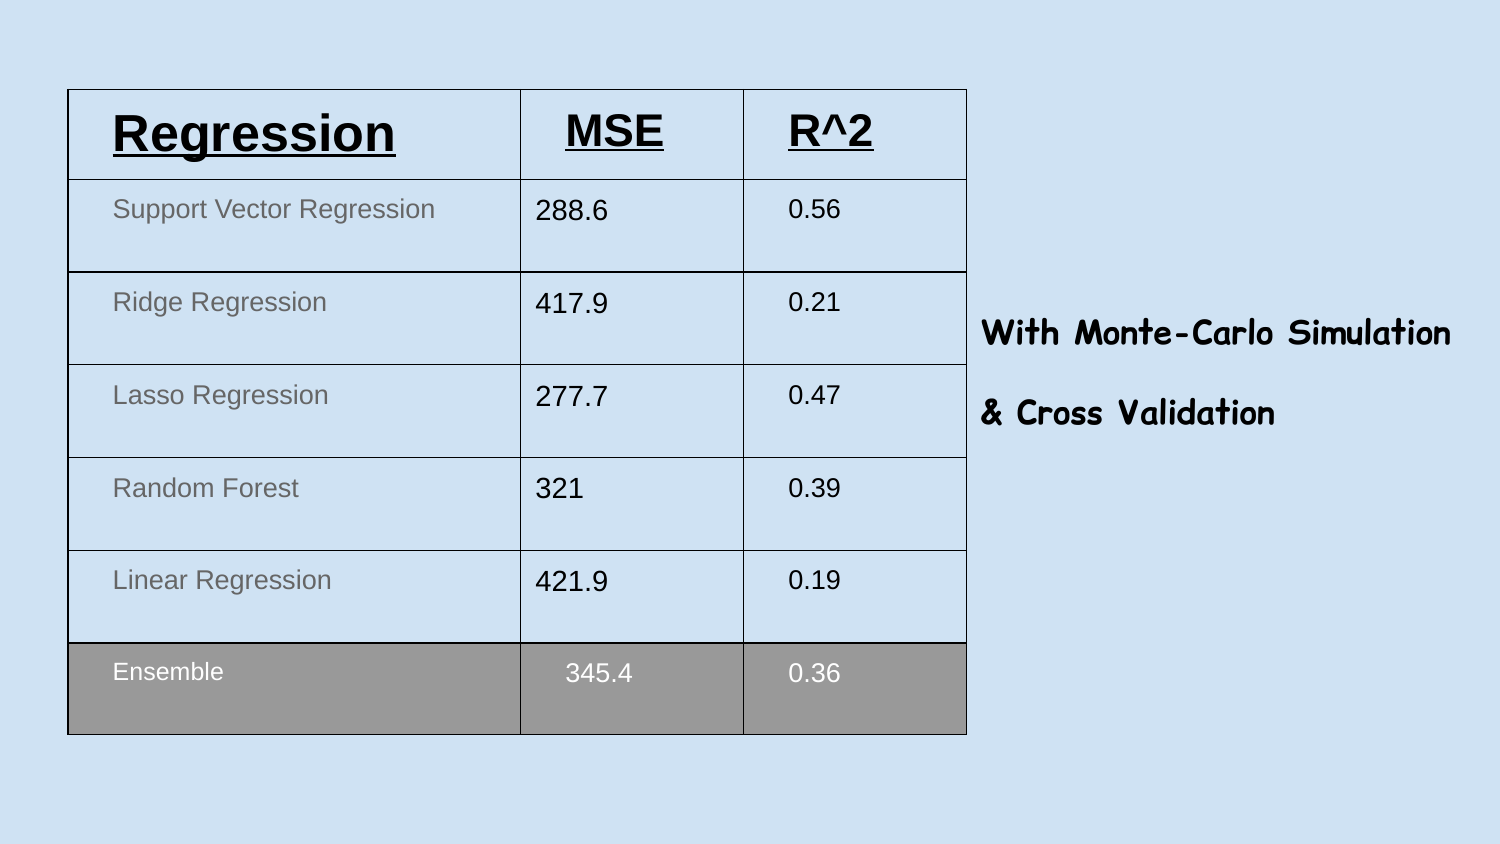

| Regression | MSE | R^2 |
| --- | --- | --- |
| Support Vector Regression | 288.6 | 0.56 |
| Ridge Regression | 417.9 | 0.21 |
| Lasso Regression | 277.7 | 0.47 |
| Random Forest | 321 | 0.39 |
| Linear Regression | 421.9 | 0.19 |
| Ensemble | 345.4 | 0.36 |
With Monte-Carlo Simulation

& Cross Validation